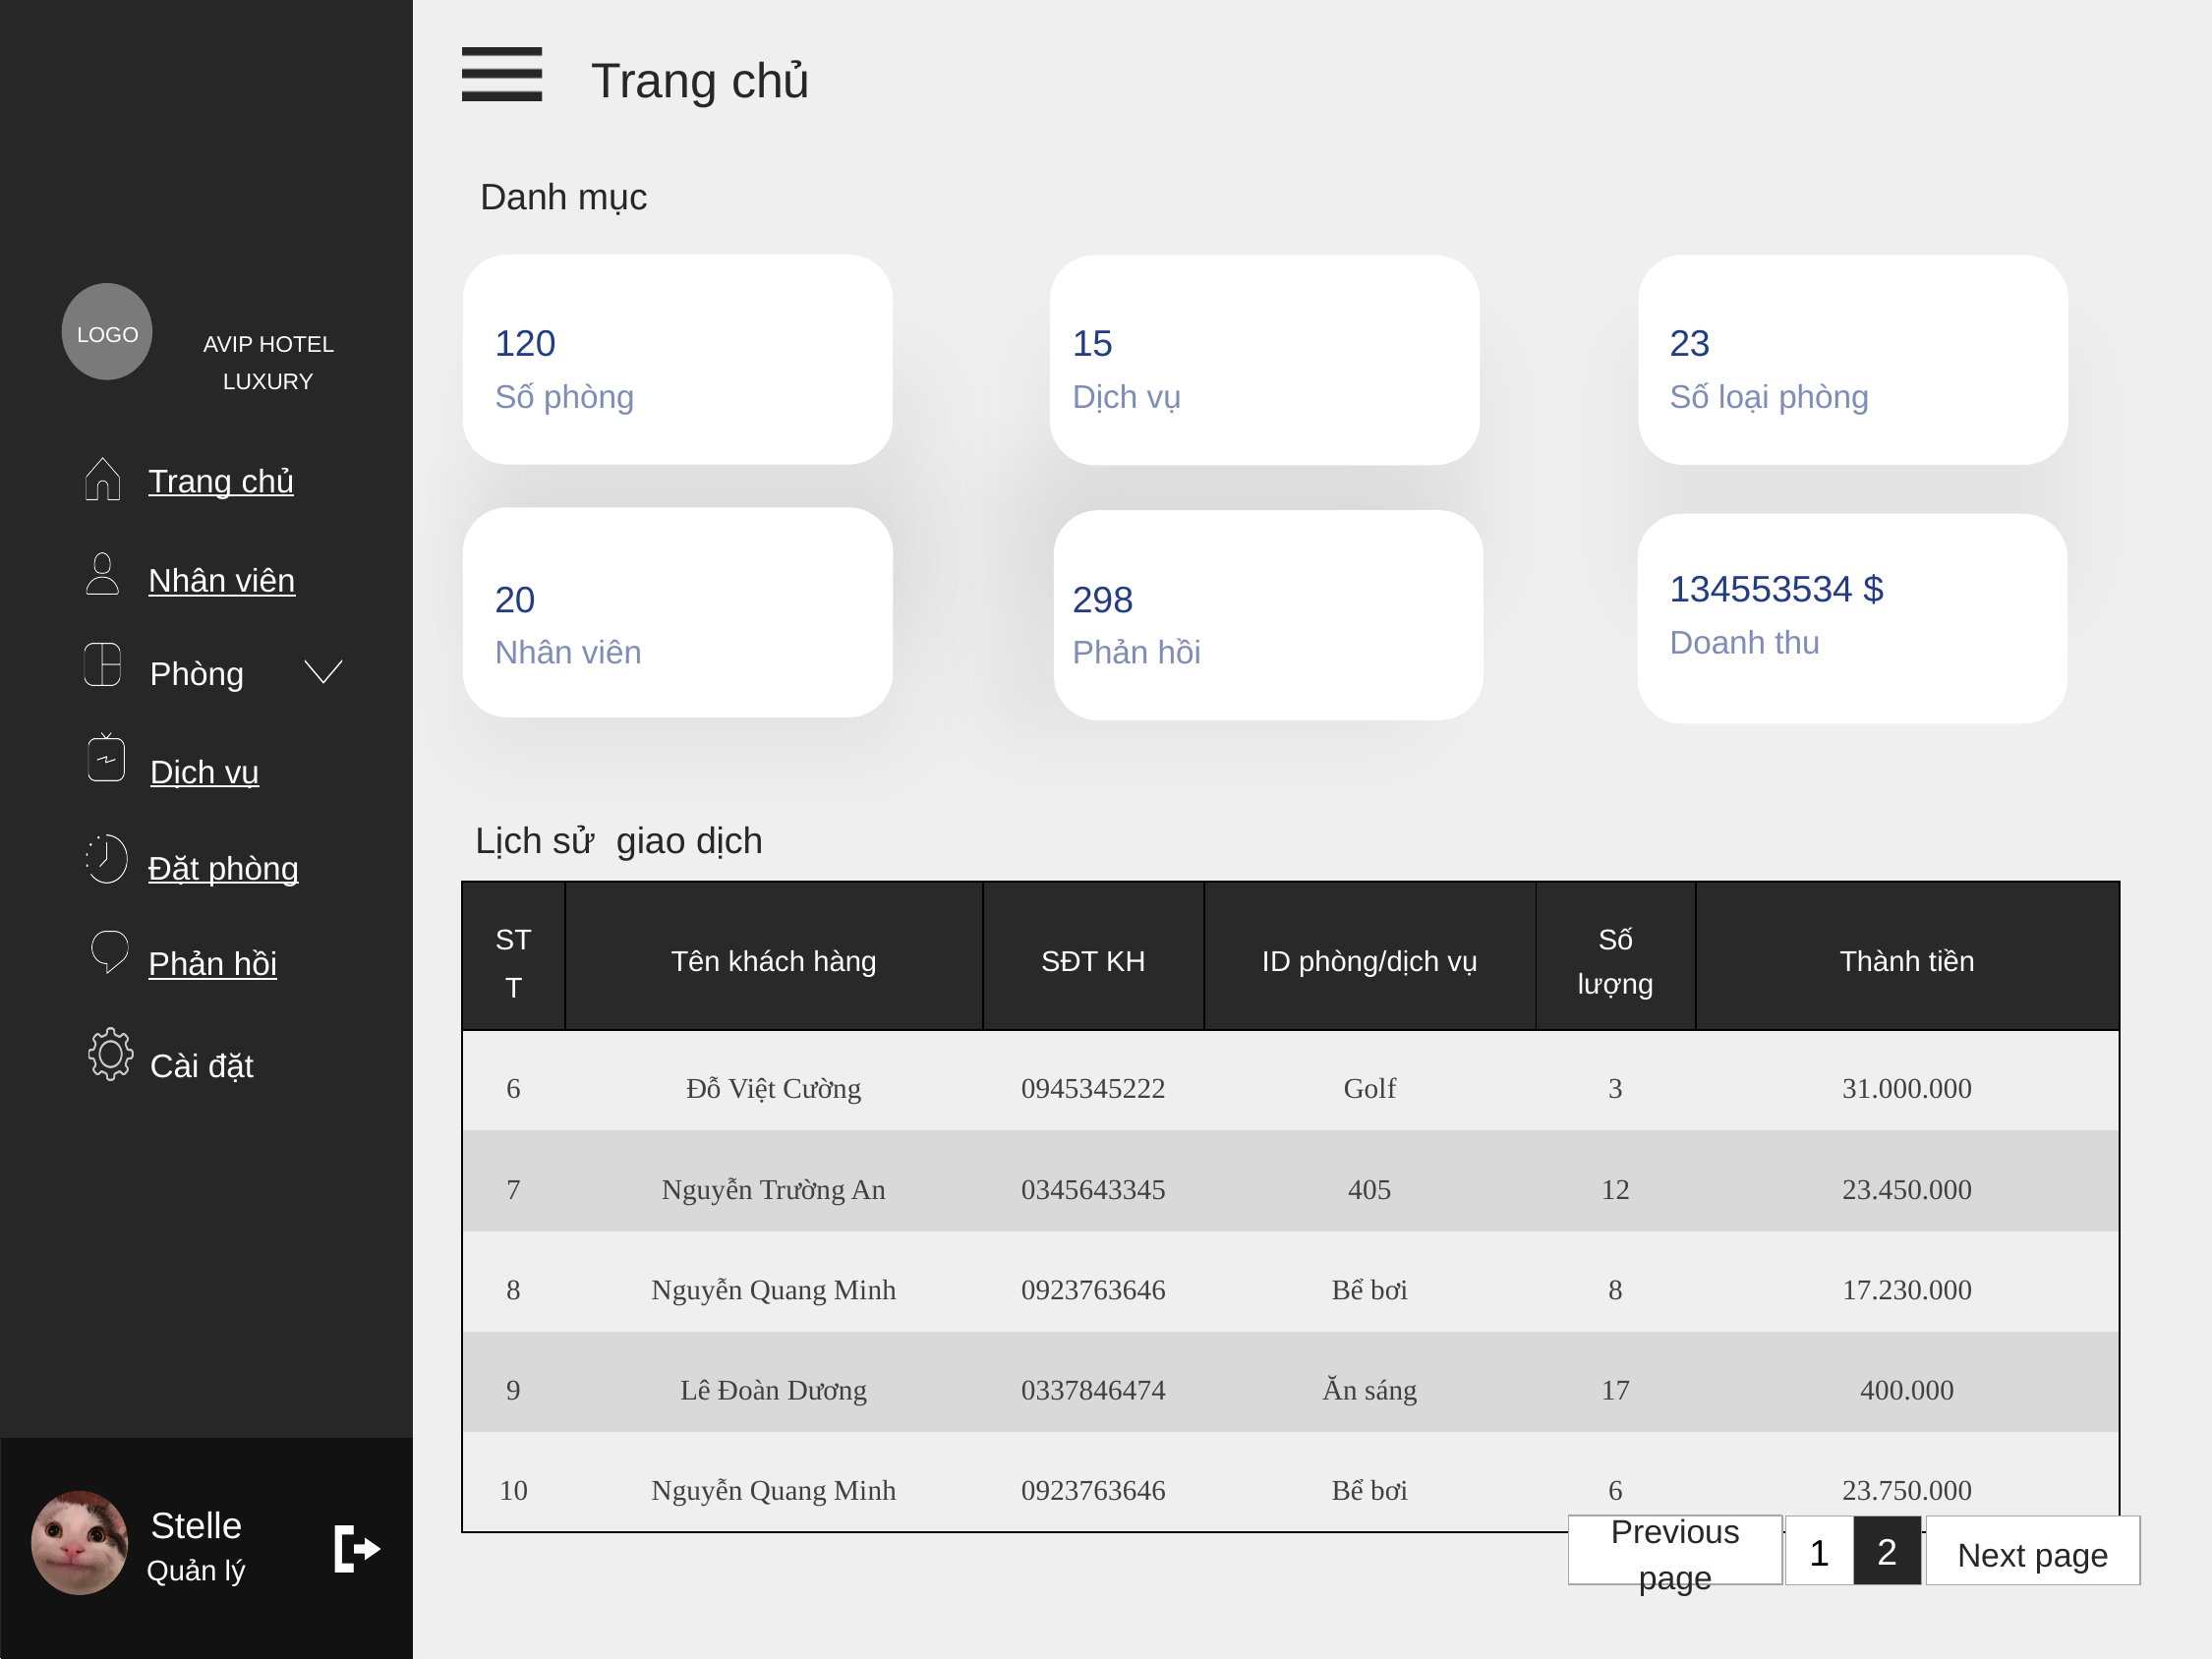

Trang chủ

Danh mục

LOGO
120
15
23
AVIP HOTEL LUXURY
Số phòng
Dịch vụ
Số loại phòng

Trang chủ

Nhân viên
134553534 $

20
298
Doanh thu
Nhân viên
Phản hồi

Phòng

Loại phòng

Dịch vụ
Danh sách phòng
Lịch sử  giao dịch
Đặt phòng

| STT | Tên khách hàng | SĐT KH | ID phòng/dịch vụ | Số lượng | Thành tiền |
| --- | --- | --- | --- | --- | --- |
| 6 | Đỗ Việt Cường | 0945345222 | Golf | 3 | 31.000.000 |
| 7 | Nguyễn Trường An | 0345643345 | 405 | 12 | 23.450.000 |
| 8 | Nguyễn Quang Minh | 0923763646 | Bể bơi | 8 | 17.230.000 |
| 9 | Lê Đoàn Dương | 0337846474 | Ăn sáng | 17 | 400.000 |
| 10 | Nguyễn Quang Minh | 0923763646 | Bể bơi | 6 | 23.750.000 |
Phản hồi

Cài đặt

Stelle

Previous page

Next page
2
1

Quản lý